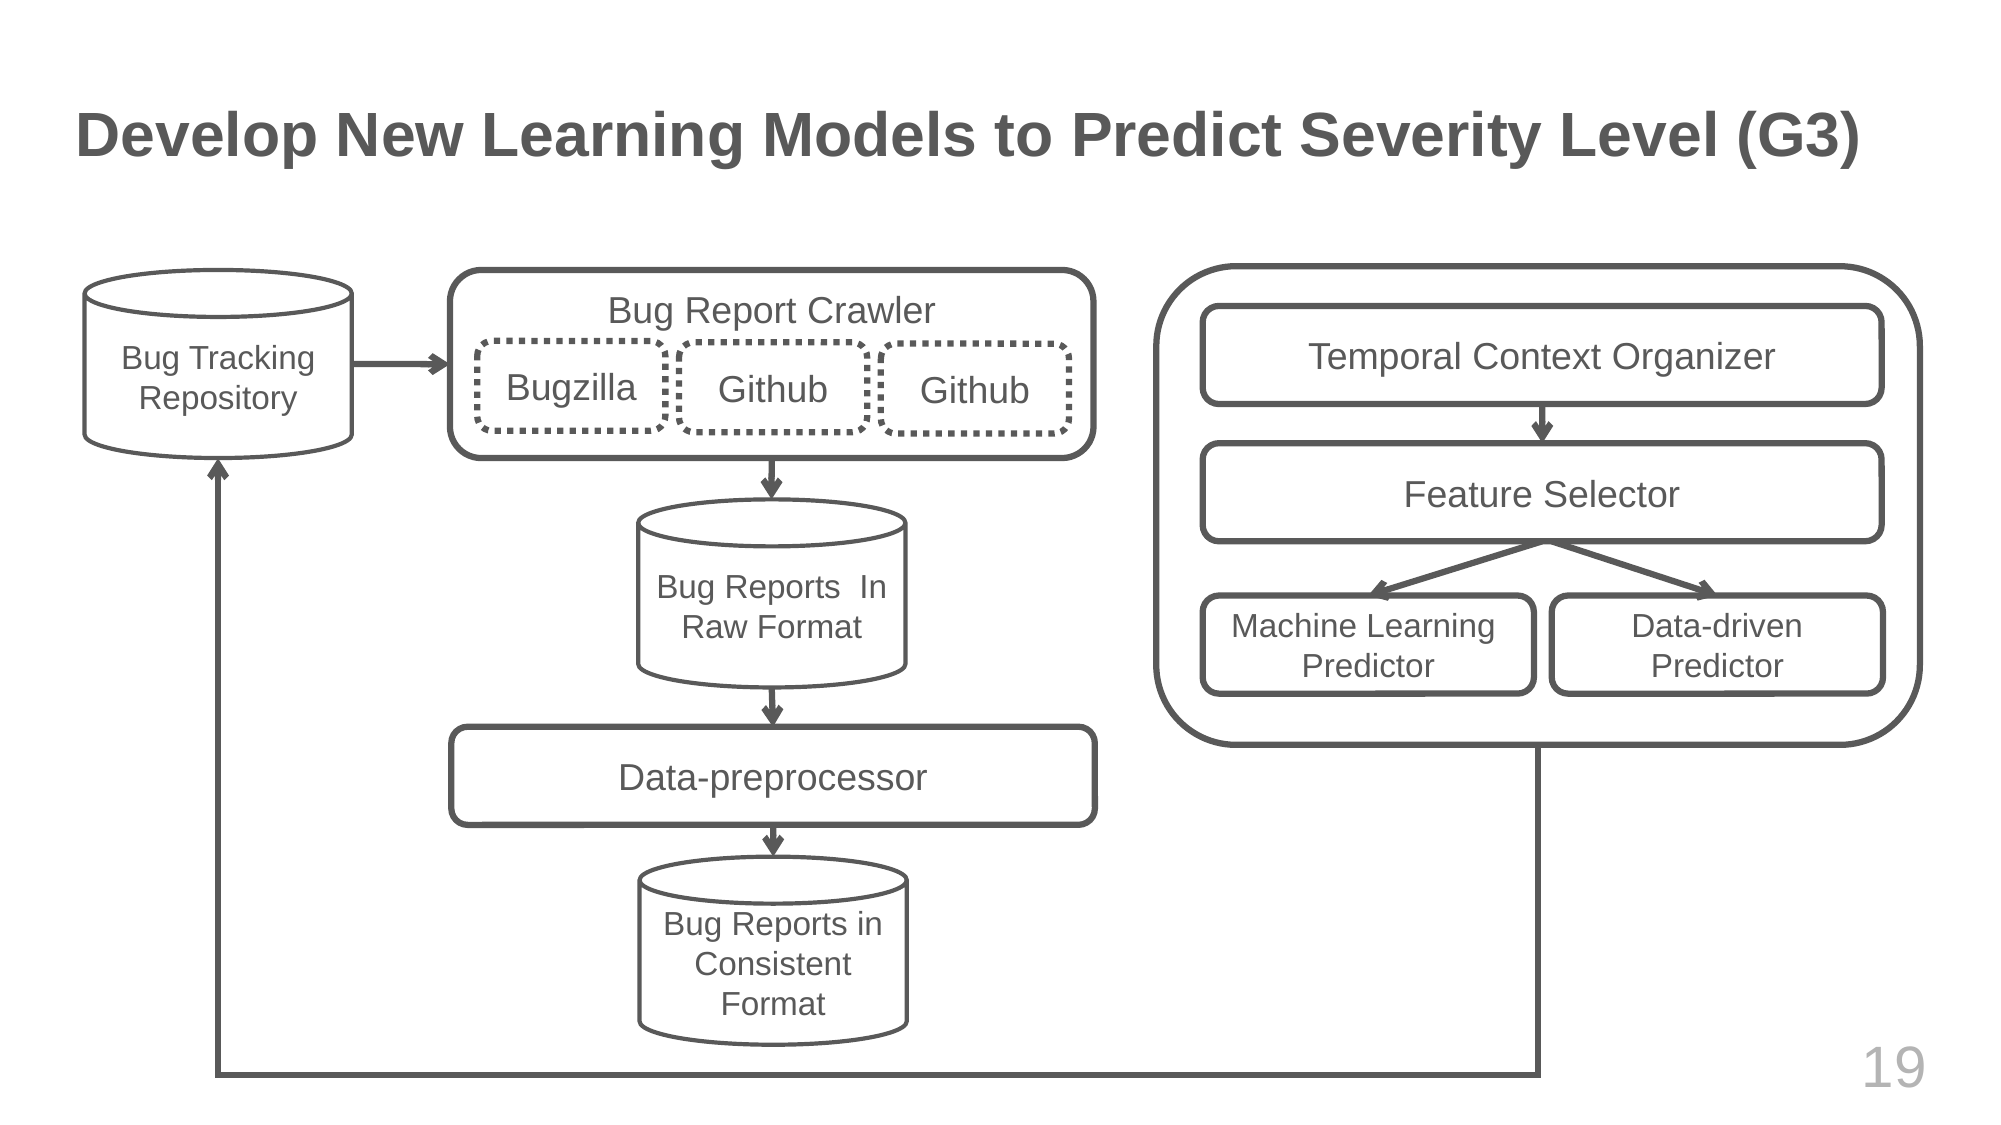

Develop New Learning Models to Predict Severity Level (G3)

Bug Tracking Repository
Bug Report Crawler
Temporal Context Organizer
Bugzilla
Github
Github

Feature Selector

Bug Reports  In Raw Format

Machine Learning
Predictor
Data-driven
Predictor

Data-preprocessor

Bug Reports in Consistent Format
19